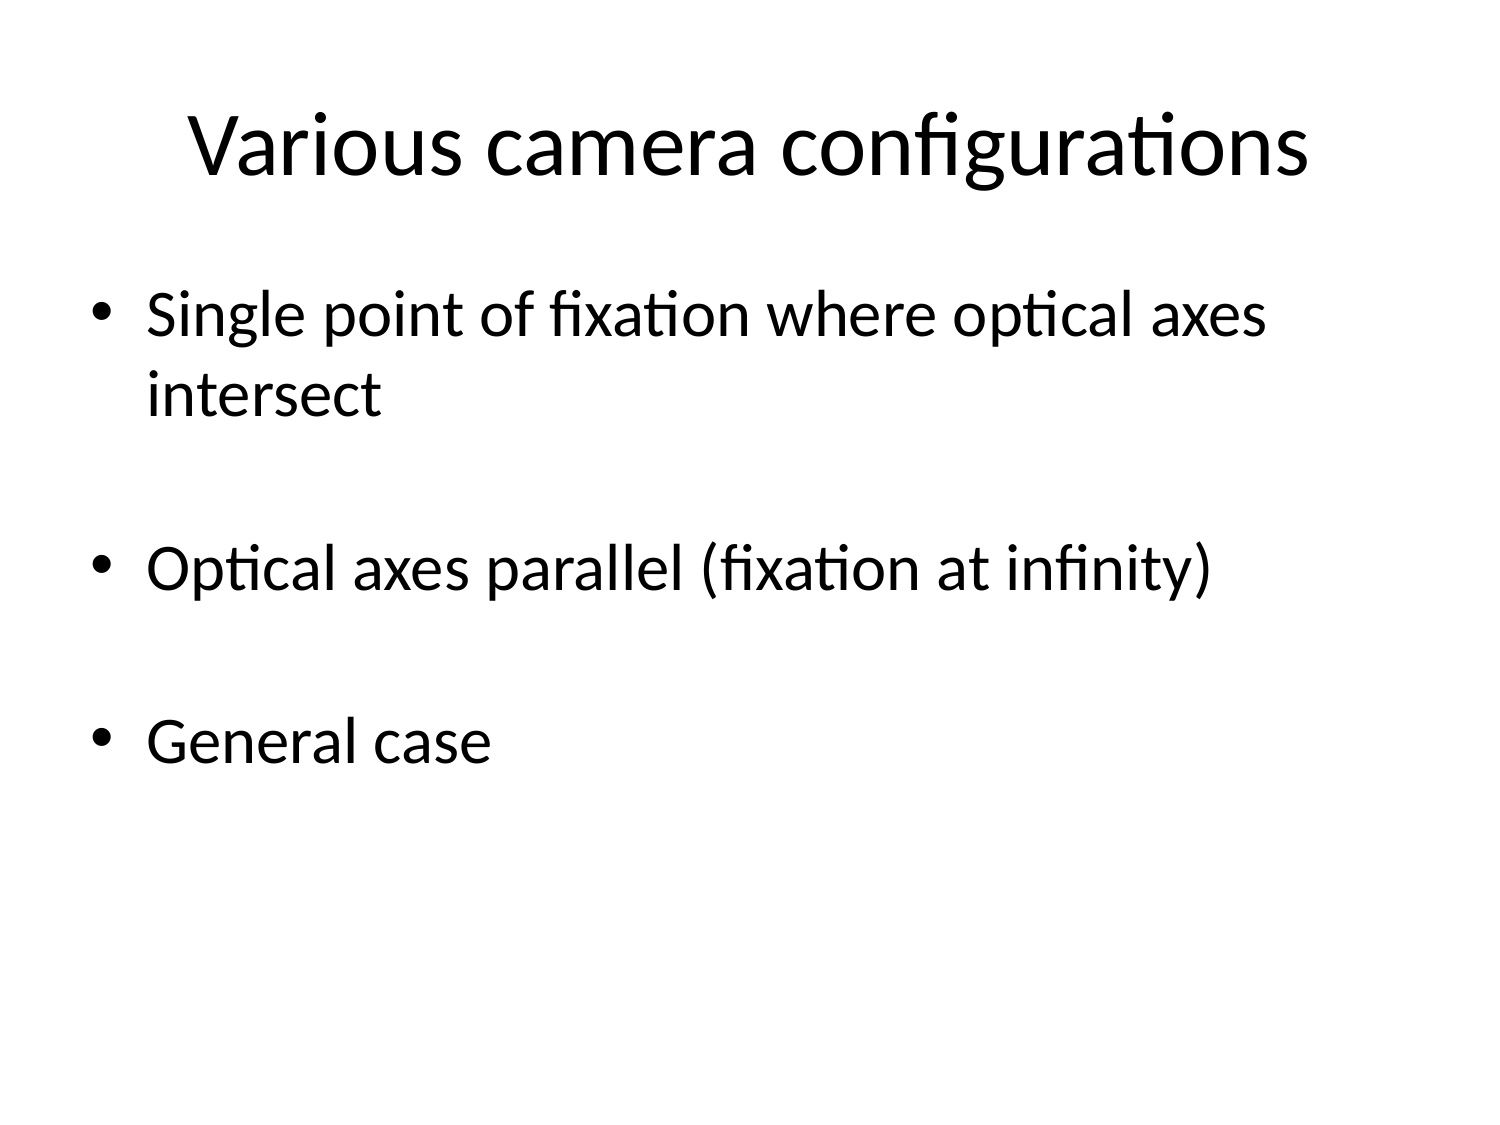

# Various camera configurations
Single point of fixation where optical axes intersect
Optical axes parallel (fixation at infinity)
General case